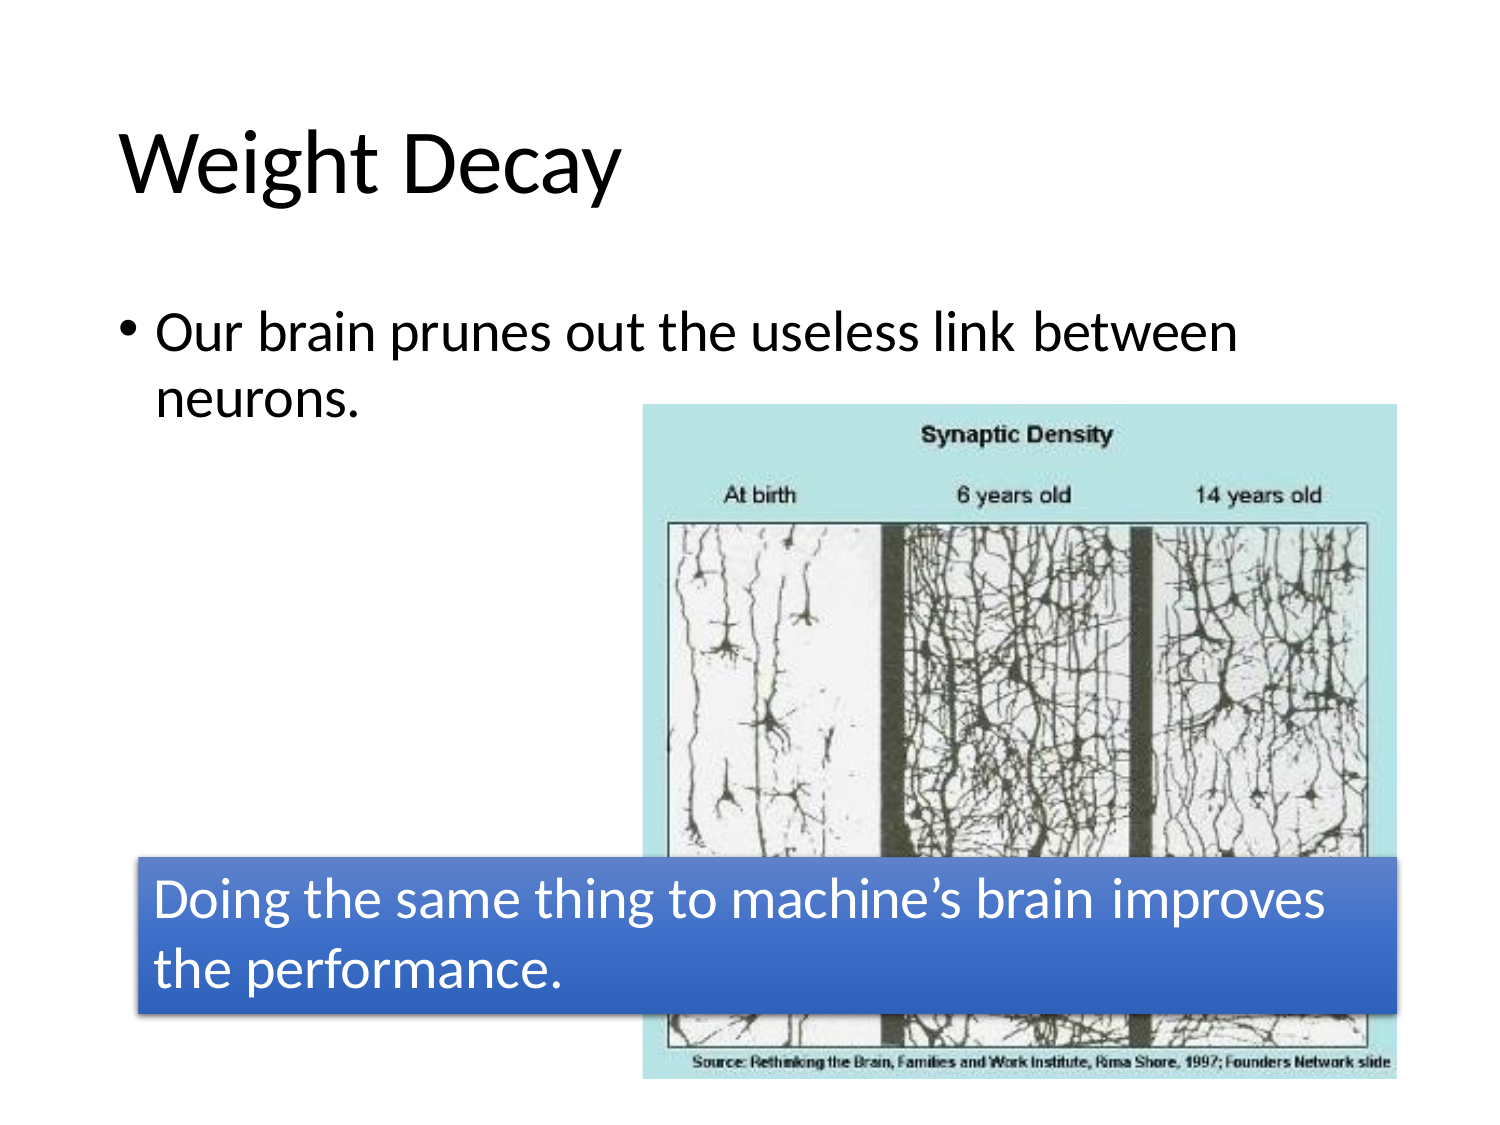

# Weight Decay
Our brain prunes out the useless link between
neurons.

Doing the same thing to machine’s brain improves
the performance.